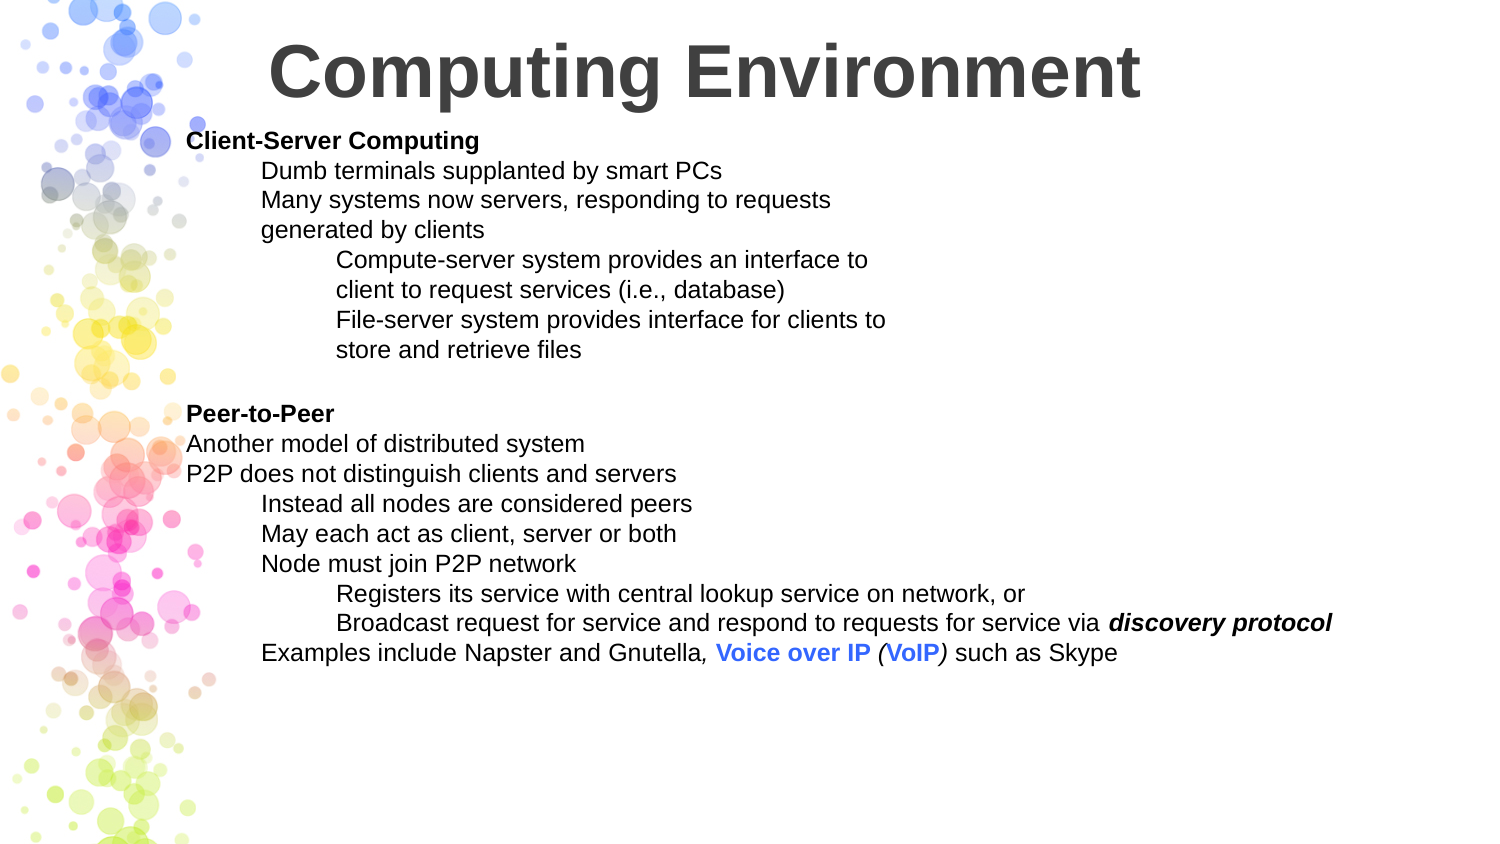

# Computing Environment
Client-Server Computing
Dumb terminals supplanted by smart PCs
Many systems now servers, responding to requests generated by clients
Compute-server system provides an interface to client to request services (i.e., database)
File-server system provides interface for clients to store and retrieve files
Peer-to-Peer
Another model of distributed system
P2P does not distinguish clients and servers
Instead all nodes are considered peers
May each act as client, server or both
Node must join P2P network
Registers its service with central lookup service on network, or
Broadcast request for service and respond to requests for service via discovery protocol
Examples include Napster and Gnutella, Voice over IP (VoIP) such as Skype